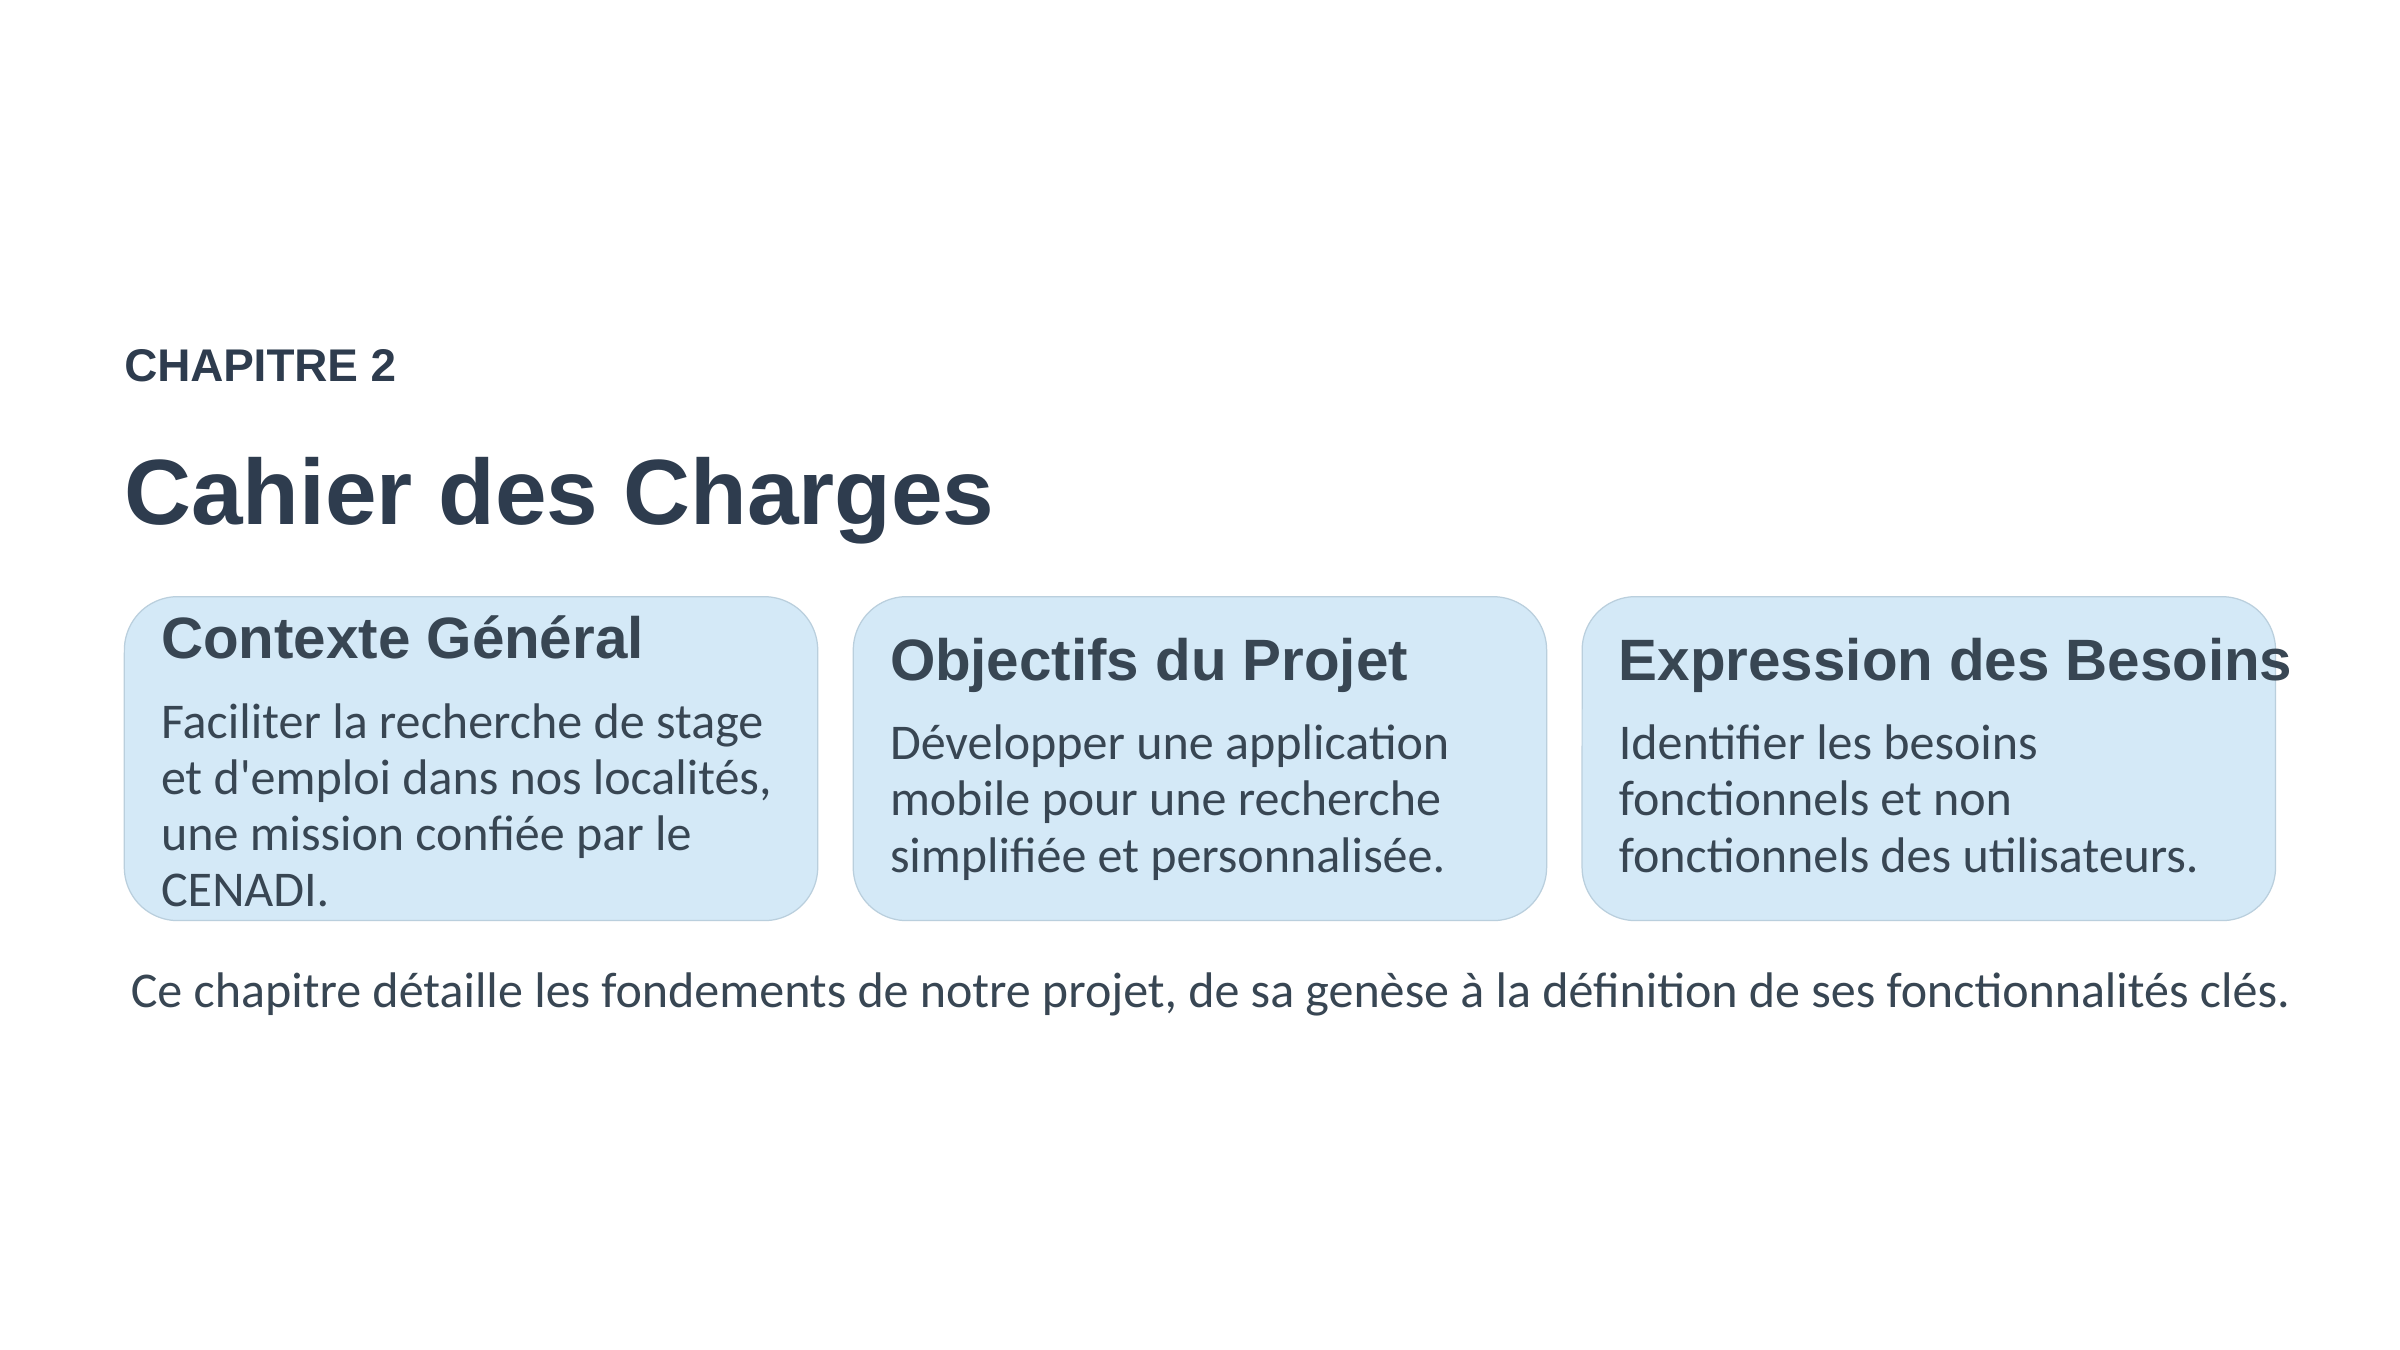

CHAPITRE 2
Cahier des Charges

Contexte Général
Objectifs du Projet
Expression des Besoins
Faciliter la recherche de stage et d'emploi dans nos localités, une mission confiée par le CENADI.
Développer une application mobile pour une recherche simplifiée et personnalisée.
Identifier les besoins fonctionnels et non fonctionnels des utilisateurs.
Ce chapitre détaille les fondements de notre projet, de sa genèse à la définition de ses fonctionnalités clés.